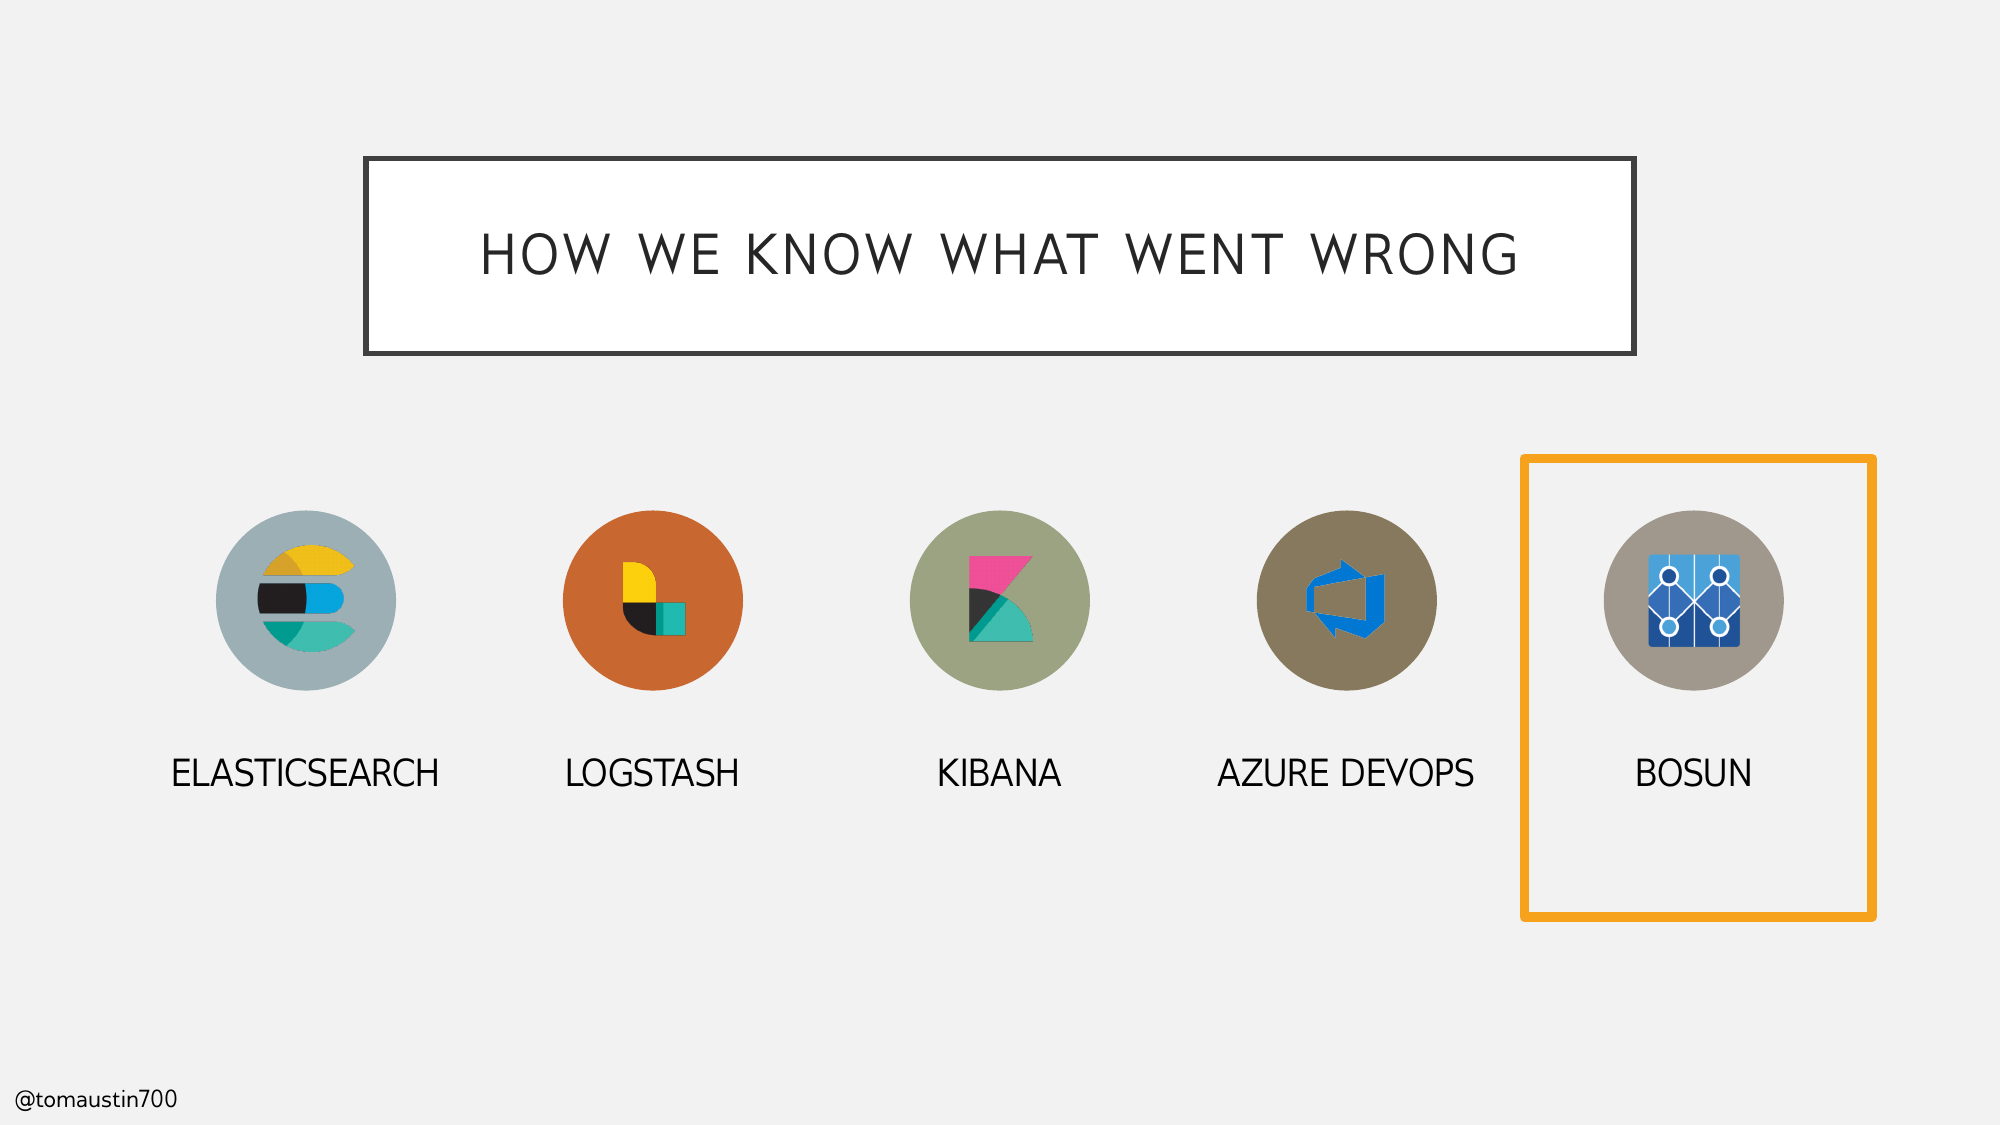

# How we know what went wrong
Elasticsearch
logstash
kibana
Azure Devops
Bosun